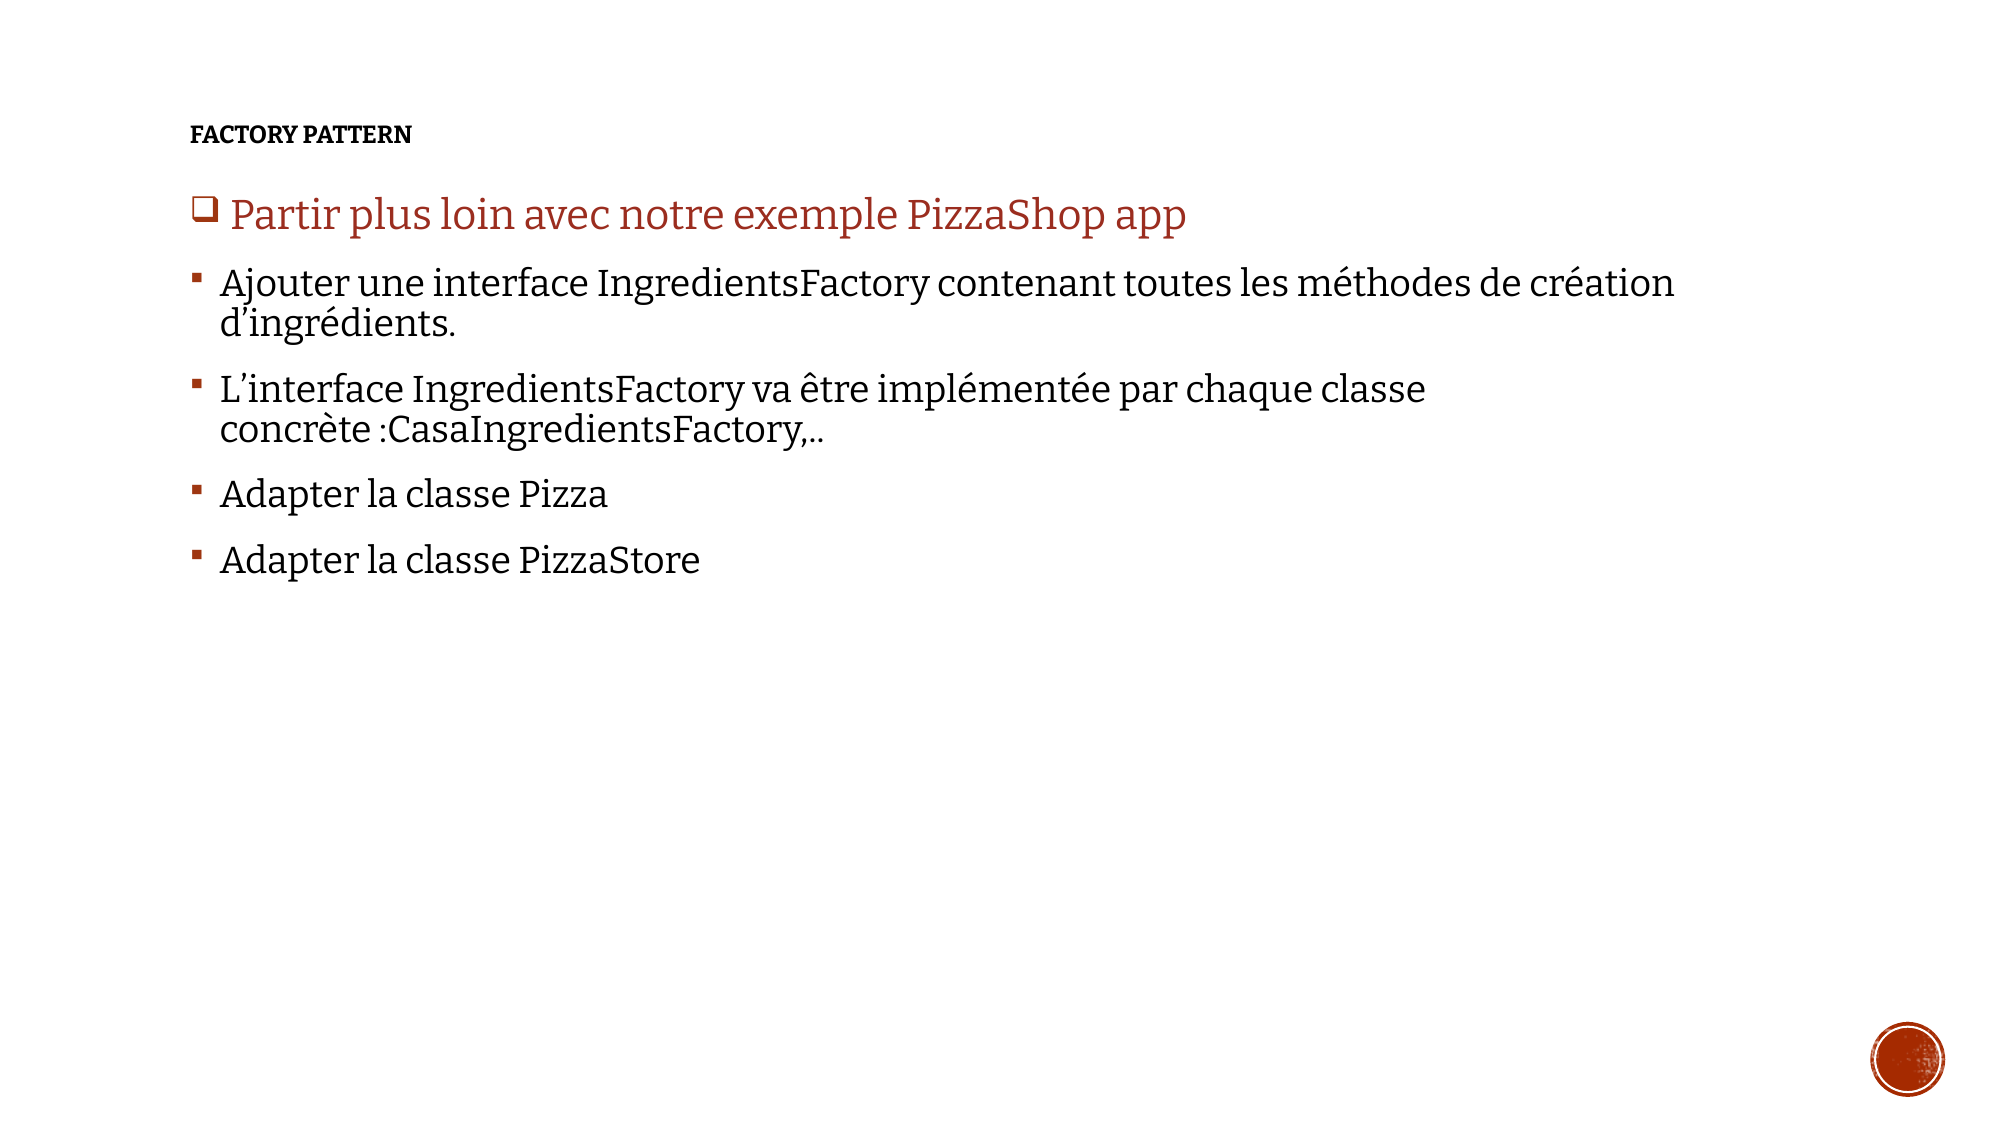

# FACTORY Pattern
 Partir plus loin avec notre exemple PizzaShop app
Ajouter une interface IngredientsFactory contenant toutes les méthodes de création d’ingrédients.
L’interface IngredientsFactory va être implémentée par chaque classe concrète :CasaIngredientsFactory,..
Adapter la classe Pizza
Adapter la classe PizzaStore